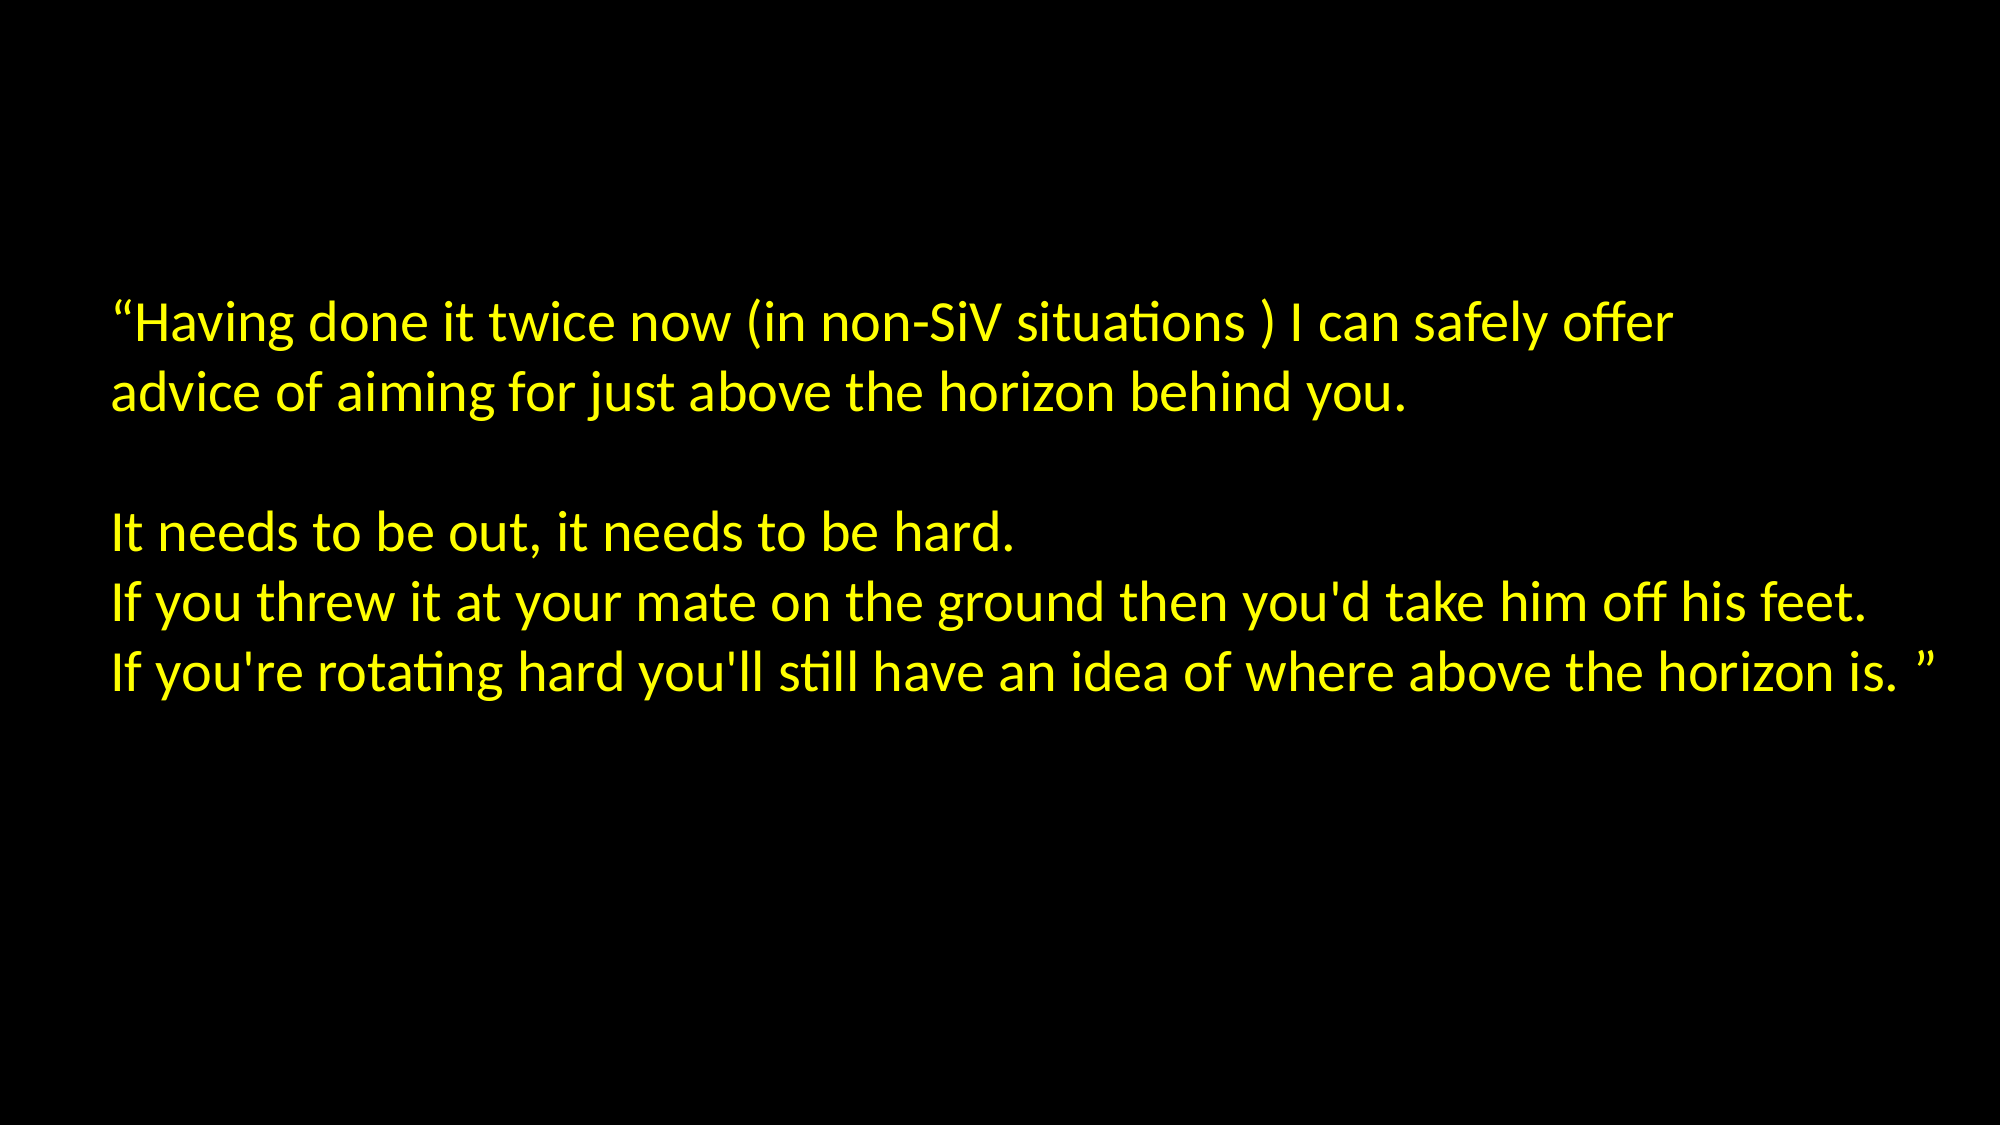

“Having done it twice now (in non-SiV situations ) I can safely offer
advice of aiming for just above the horizon behind you. 
It needs to be out, it needs to be hard.
If you threw it at your mate on the ground then you'd take him off his feet.
If you're rotating hard you'll still have an idea of where above the horizon is. ”